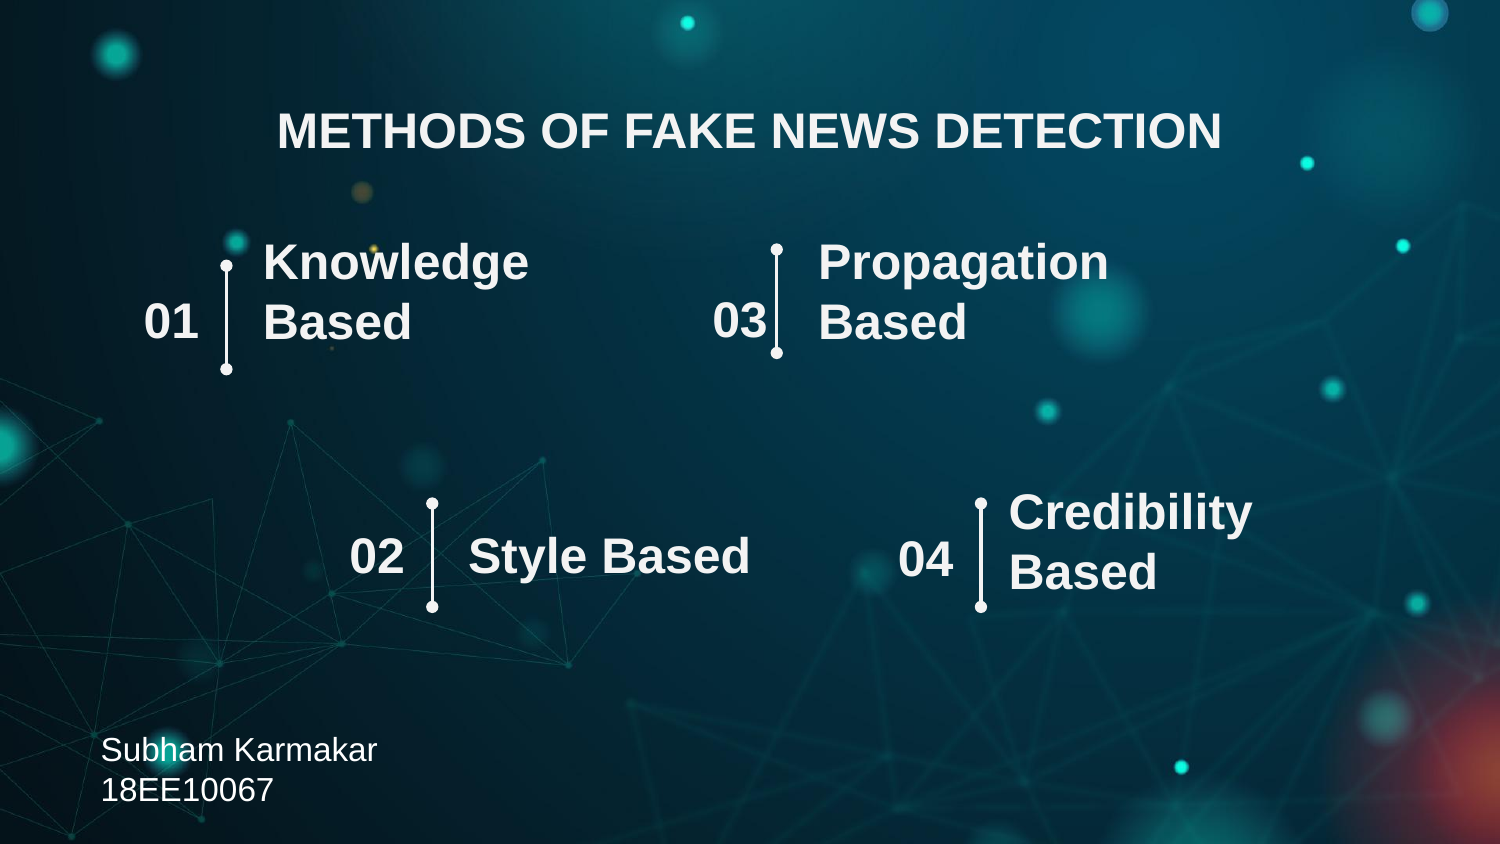

METHODS OF FAKE NEWS DETECTION
Propagation Based
# Knowledge Based
01
03
Credibility Based
02
Style Based
04
Subham Karmakar 18EE10067